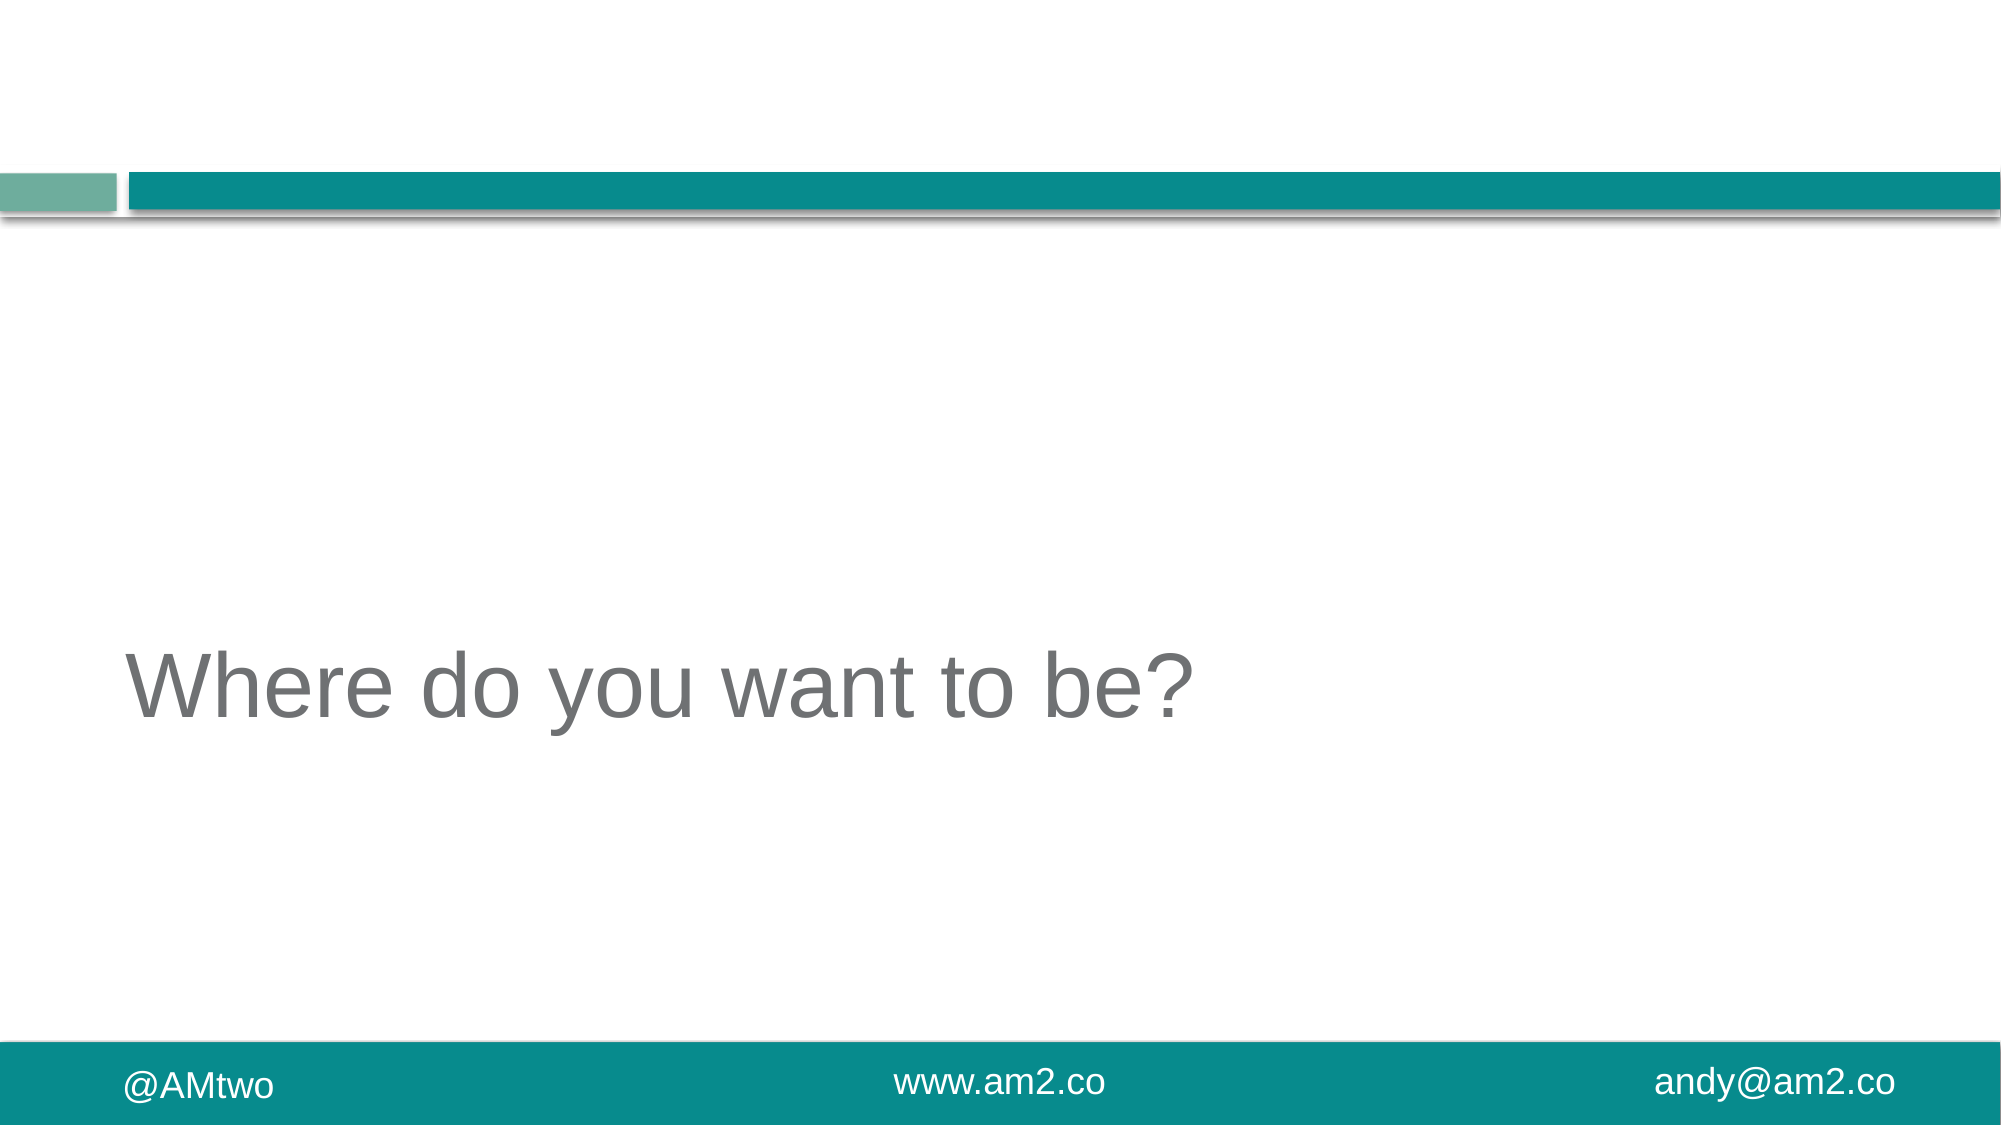

# Where do you want to be?